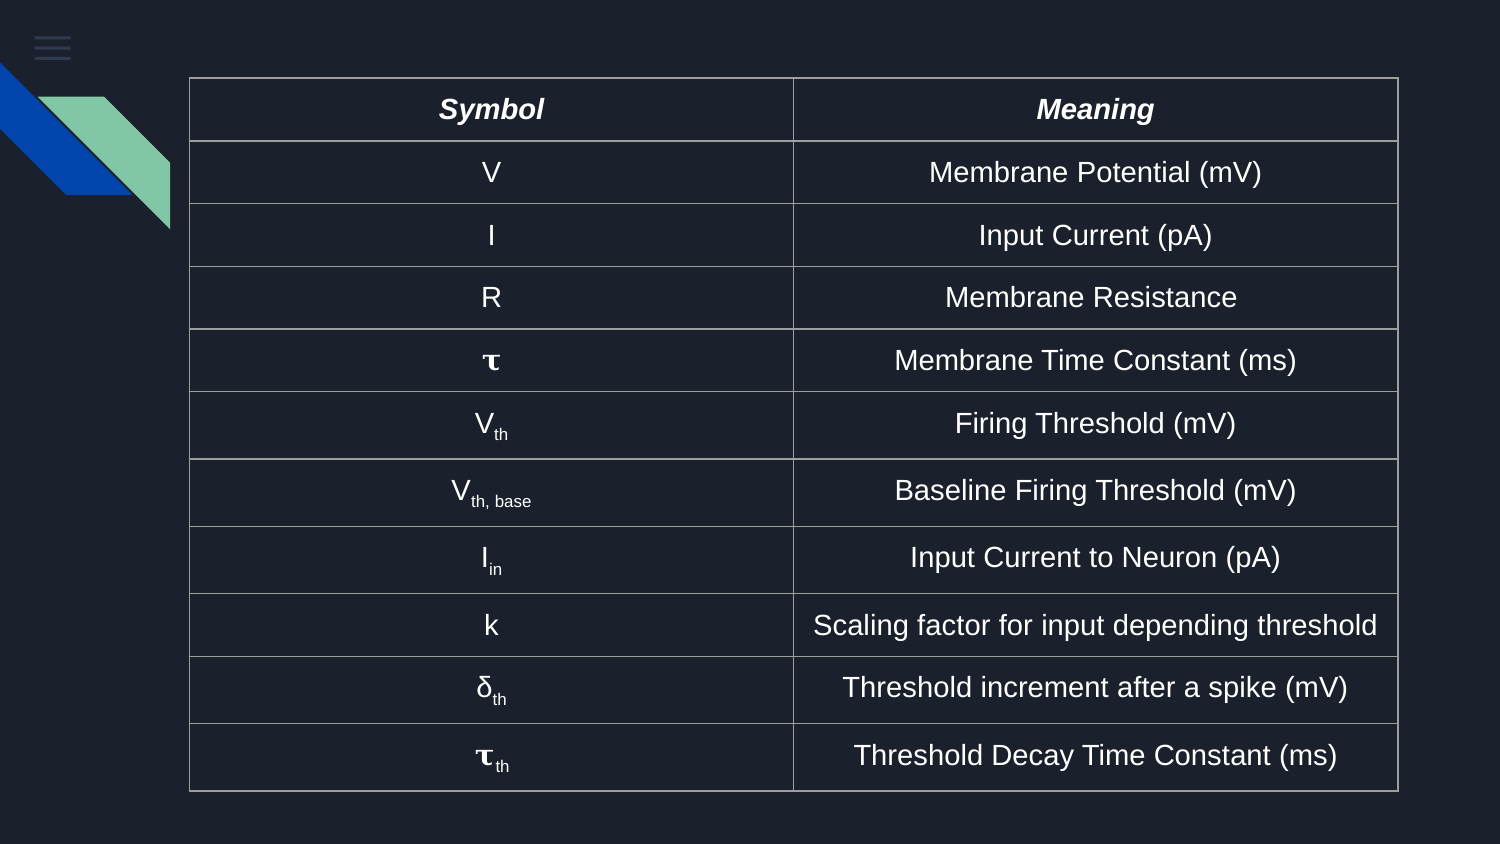

| Symbol | Meaning |
| --- | --- |
| V | Membrane Potential (mV) |
| I | Input Current (pA) |
| R | Membrane Resistance |
| 𝛕 | Membrane Time Constant (ms) |
| Vth | Firing Threshold (mV) |
| Vth, base | Baseline Firing Threshold (mV) |
| Iin | Input Current to Neuron (pA) |
| k | Scaling factor for input depending threshold |
| δth | Threshold increment after a spike (mV) |
| 𝛕th | Threshold Decay Time Constant (ms) |